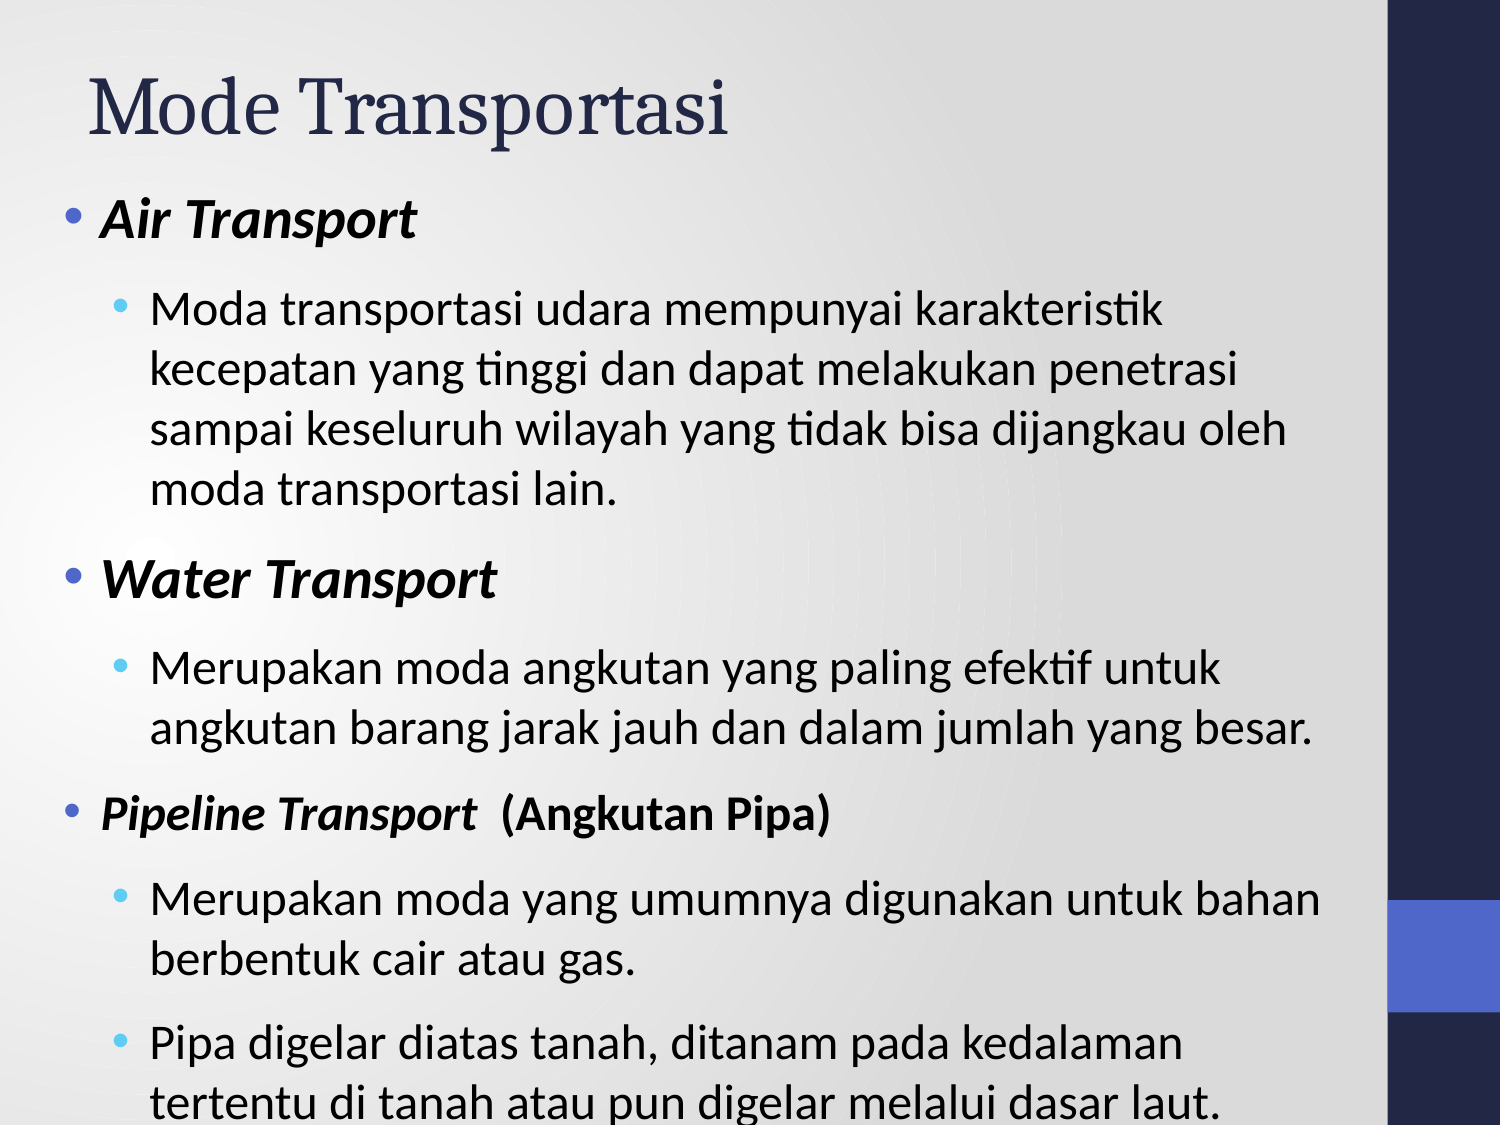

# Mode Transportasi
Air Transport
Moda transportasi udara mempunyai karakteristik kecepatan yang tinggi dan dapat melakukan penetrasi sampai keseluruh wilayah yang tidak bisa dijangkau oleh moda transportasi lain.
Water Transport
Merupakan moda angkutan yang paling efektif untuk angkutan barang jarak jauh dan dalam jumlah yang besar.
Pipeline Transport  (Angkutan Pipa)
Merupakan moda yang umumnya digunakan untuk bahan berbentuk cair atau gas.
Pipa digelar diatas tanah, ditanam pada kedalaman tertentu di tanah atau pun digelar melalui dasar laut.